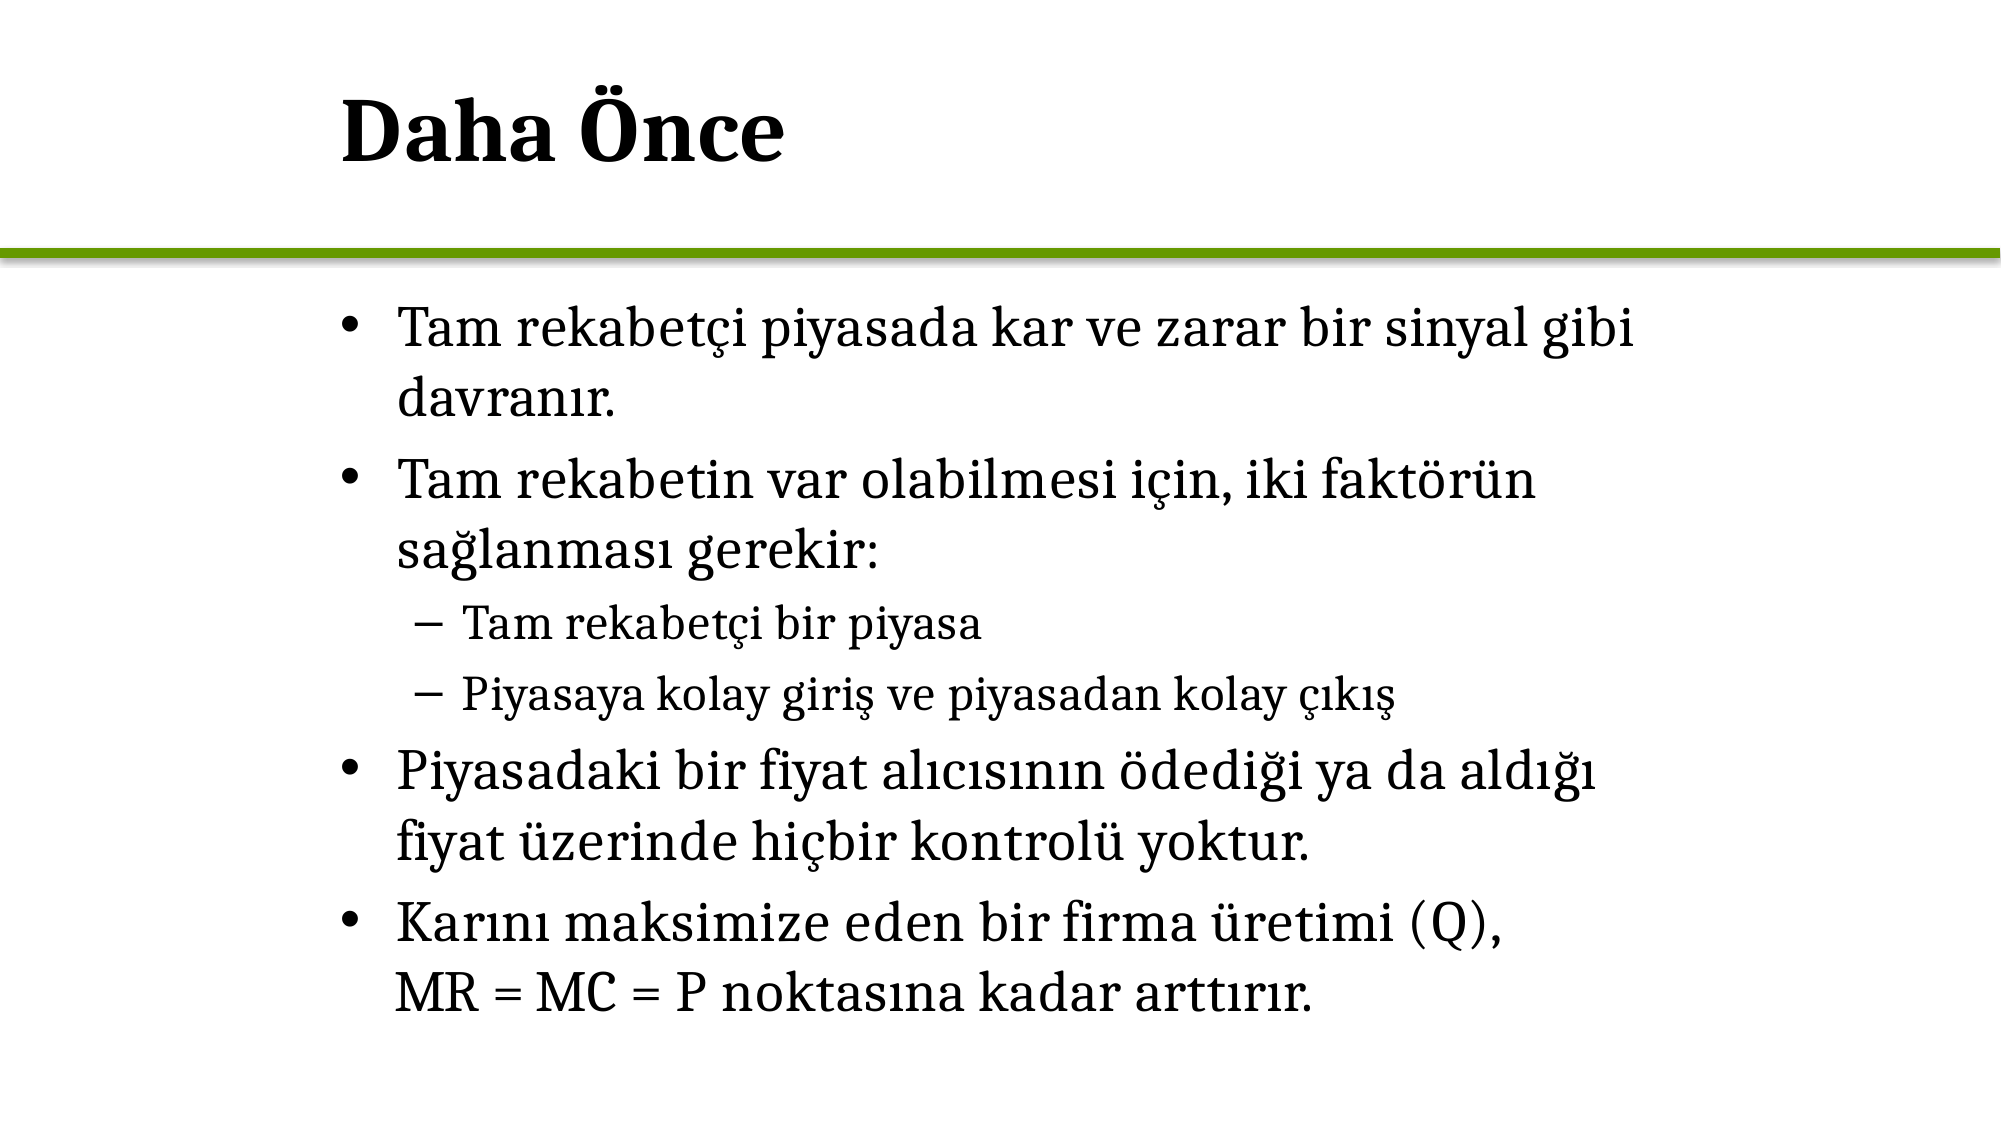

# Daha Önce
Tam rekabetçi piyasada kar ve zarar bir sinyal gibi davranır.
Tam rekabetin var olabilmesi için, iki faktörün sağlanması gerekir:
Tam rekabetçi bir piyasa
Piyasaya kolay giriş ve piyasadan kolay çıkış
Piyasadaki bir fiyat alıcısının ödediği ya da aldığı fiyat üzerinde hiçbir kontrolü yoktur.
Karını maksimize eden bir firma üretimi (Q),      MR = MC = P noktasına kadar arttırır.